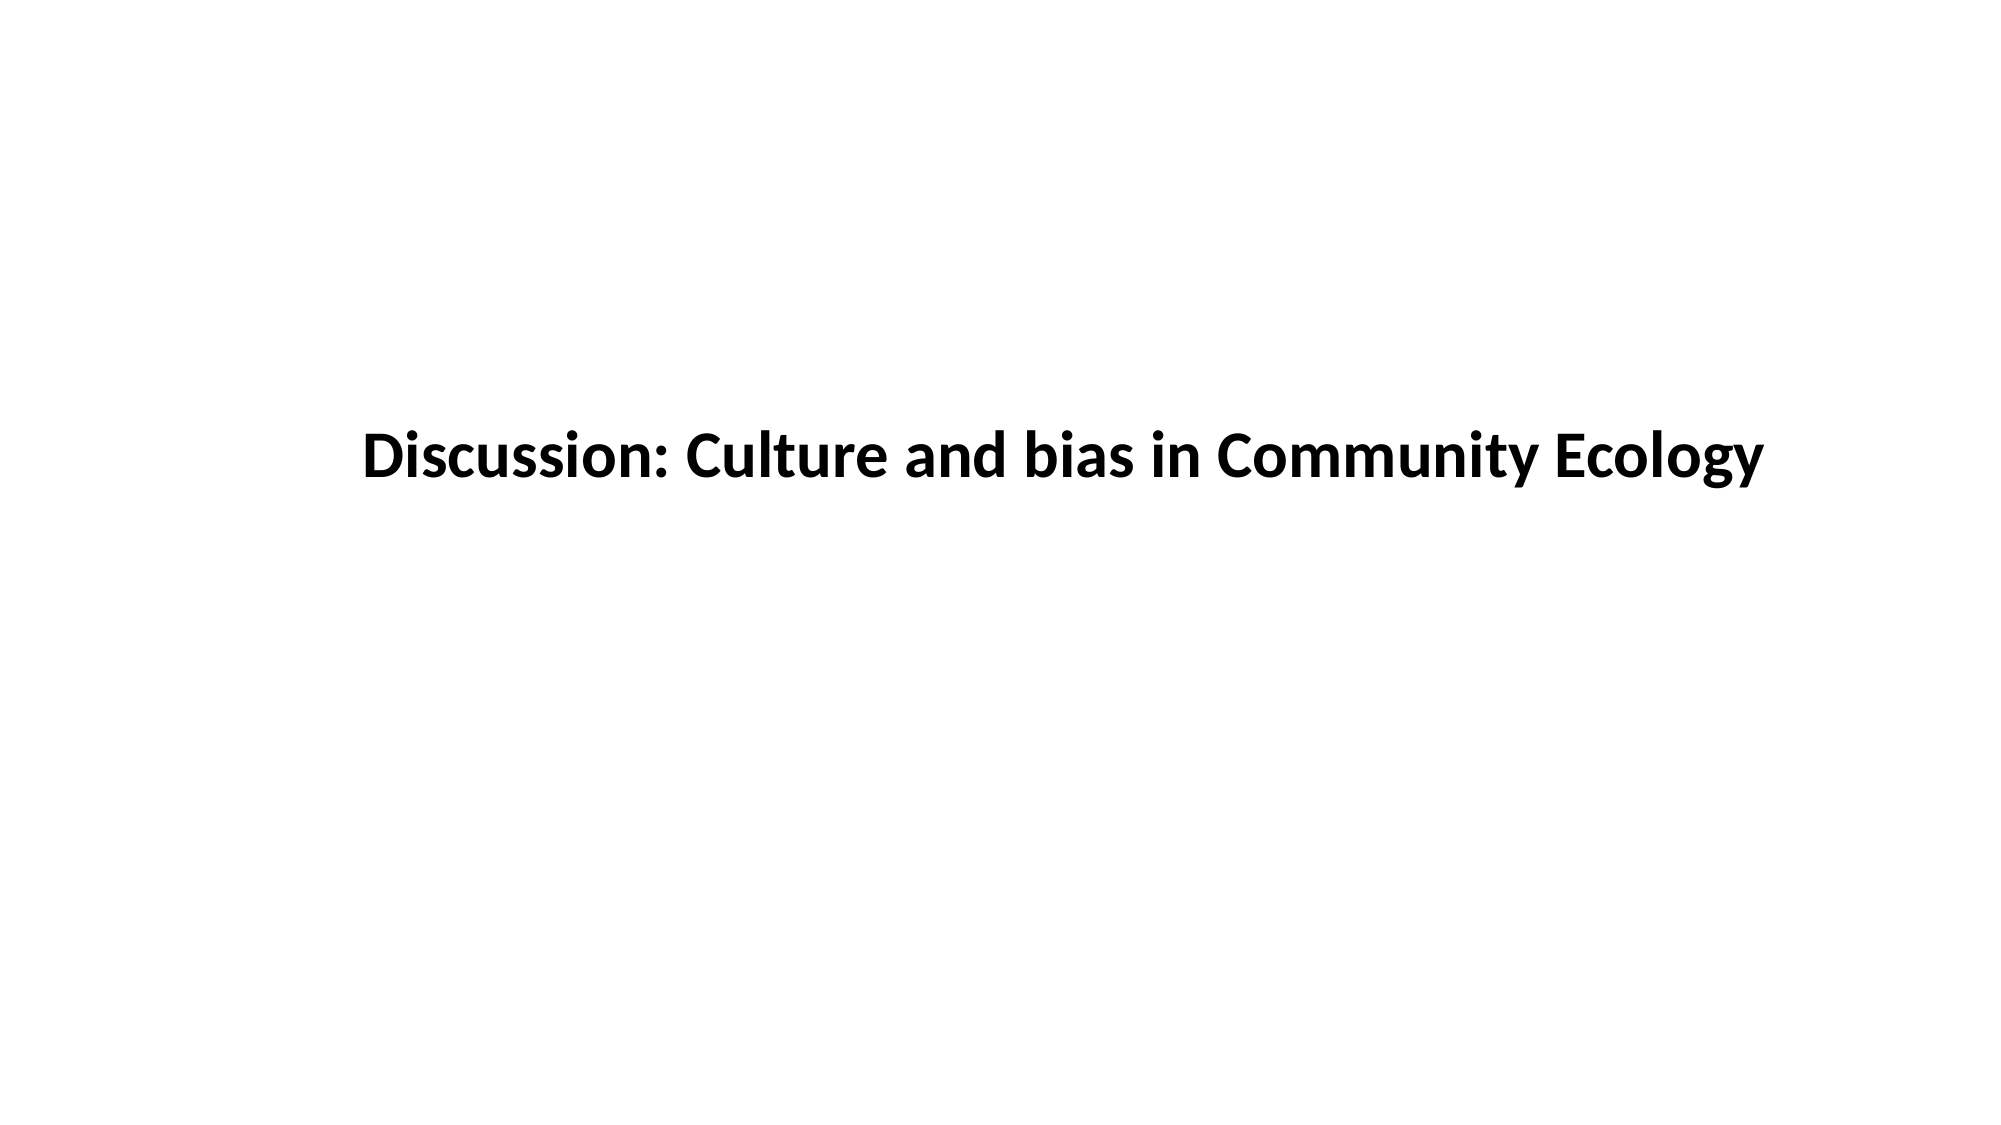

Discussion: Culture and bias in Community Ecology